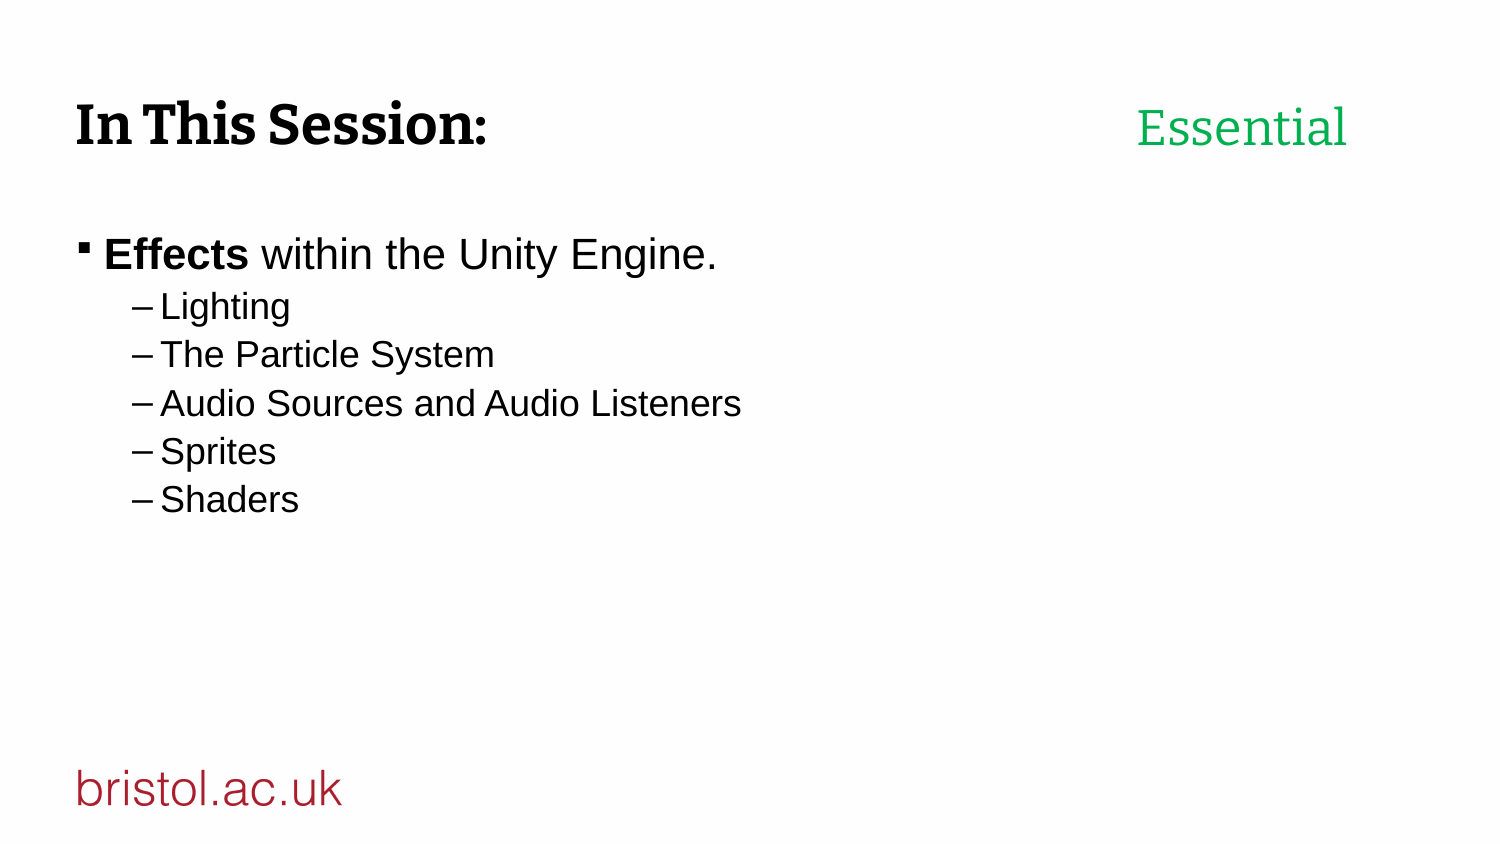

# In This Session:
Essential
Effects within the Unity Engine.
Lighting
The Particle System
Audio Sources and Audio Listeners
Sprites
Shaders